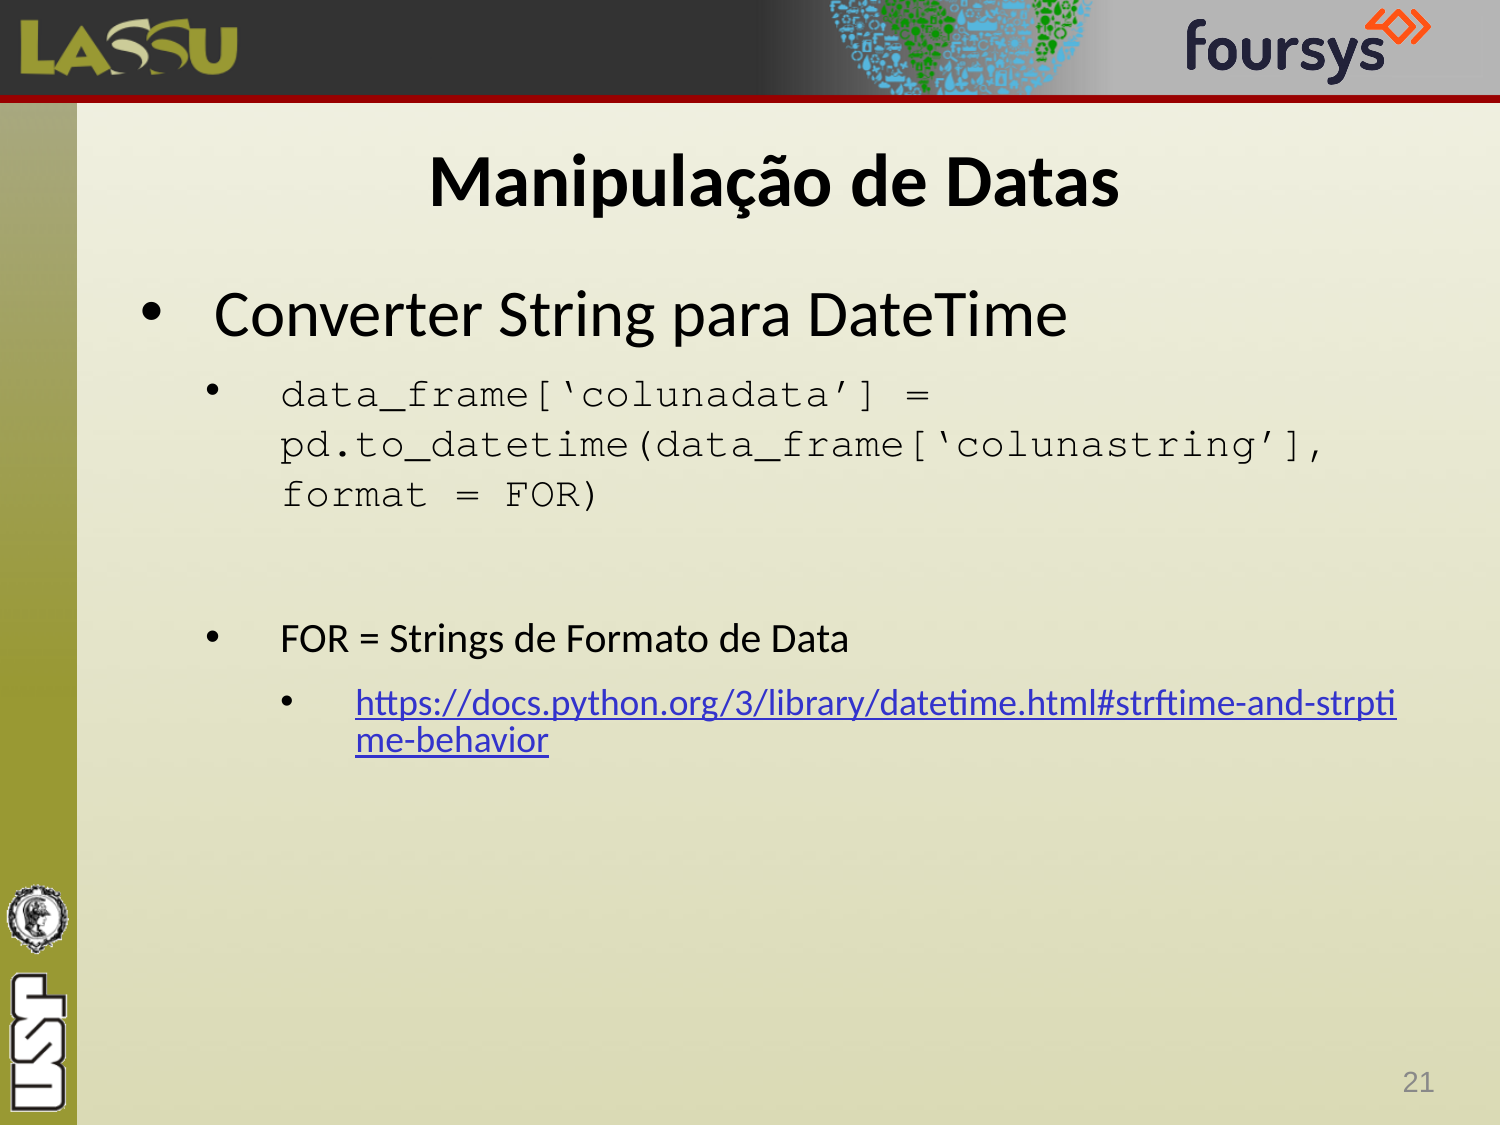

# Manipulação de Datas
Converter String para DateTime
data_frame[‘colunadata’] = pd.to_datetime(data_frame[‘colunastring’], format = FOR)

FOR = Strings de Formato de Data
https://docs.python.org/3/library/datetime.html#strftime-and-strptime-behavior
21